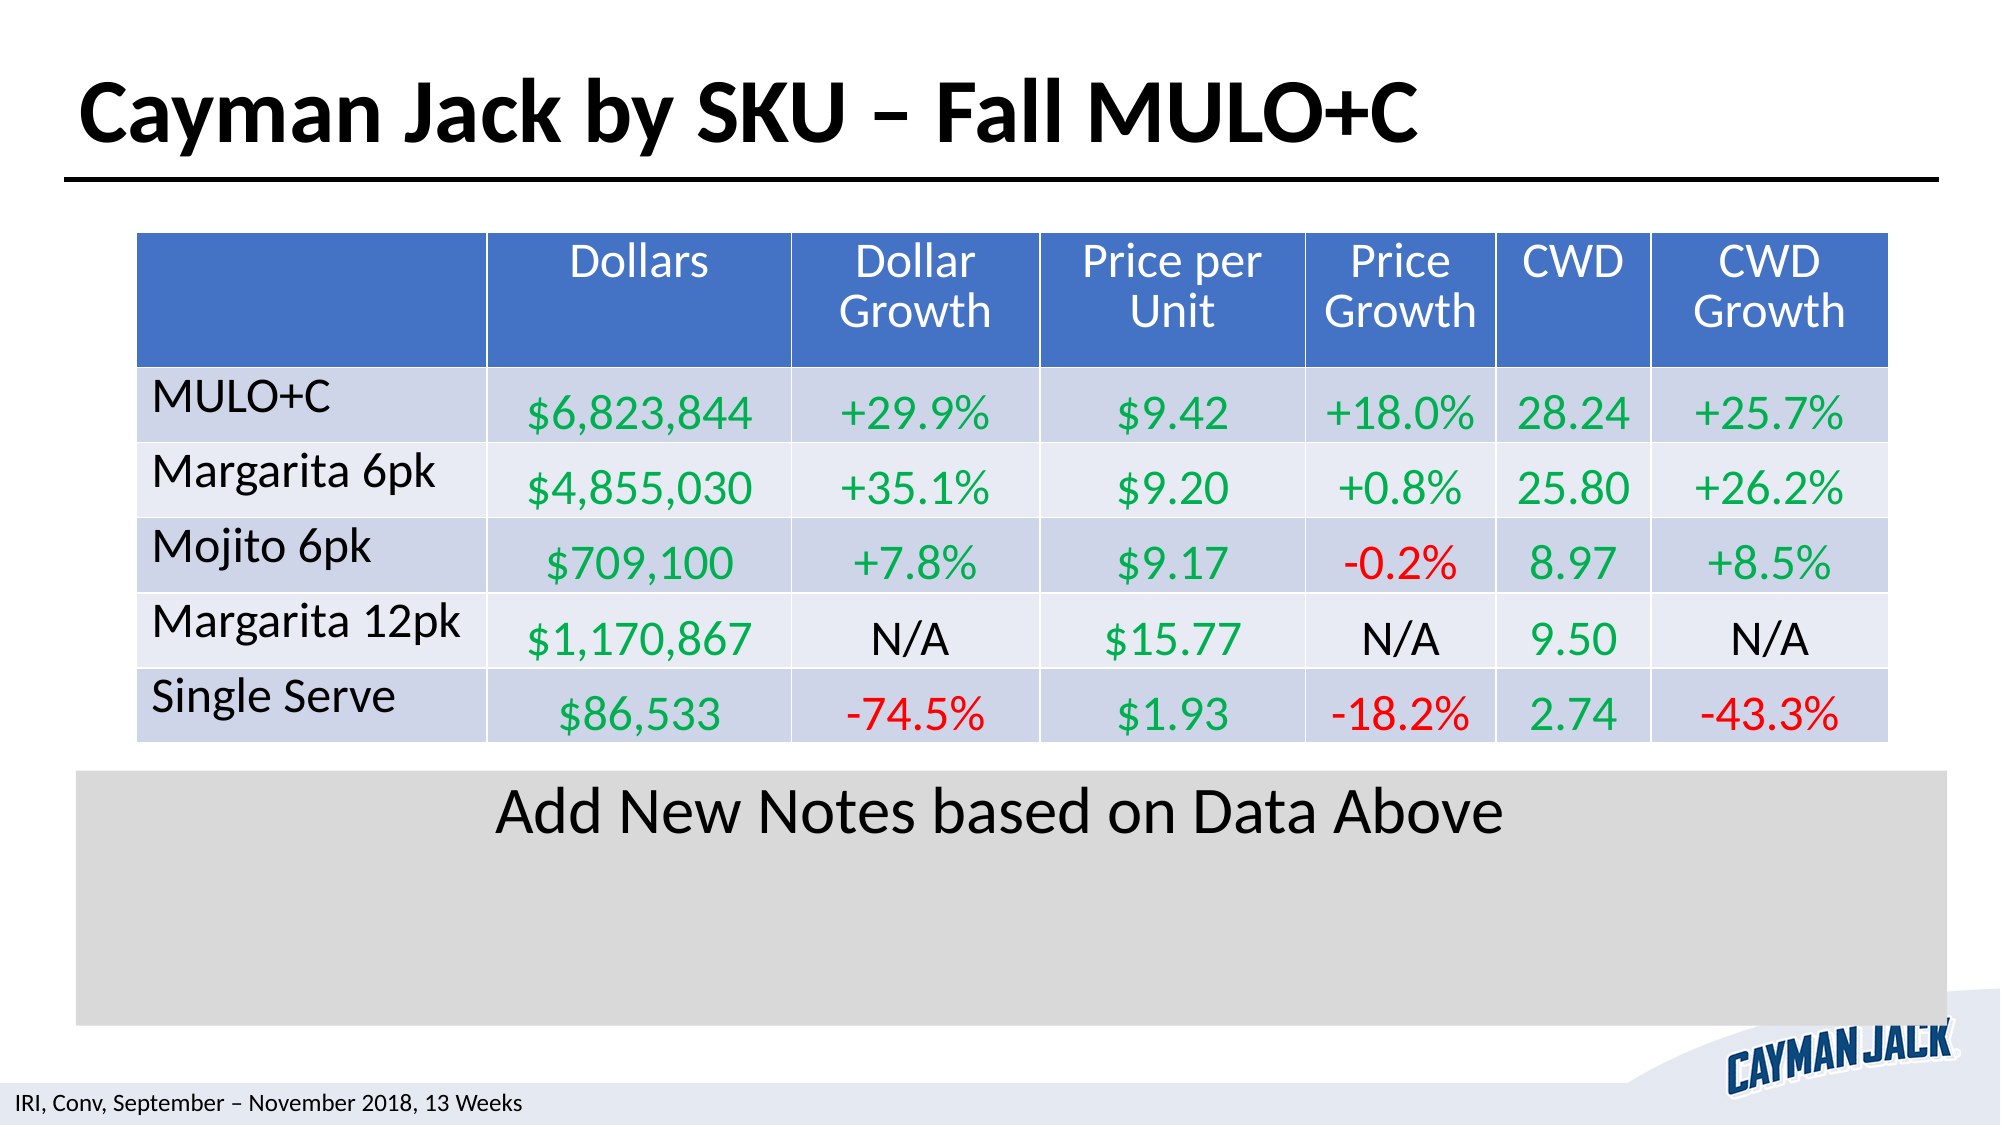

Cayman Jack by SKU – Fall MULO+C
|  | Dollars | Dollar Growth | Price per Unit | Price Growth | CWD | CWD Growth |
| --- | --- | --- | --- | --- | --- | --- |
| MULO+C | $6,823,844 | +29.9% | $9.42 | +18.0% | 28.24 | +25.7% |
| Margarita 6pk | $4,855,030 | +35.1% | $9.20 | +0.8% | 25.80 | +26.2% |
| Mojito 6pk | $709,100 | +7.8% | $9.17 | -0.2% | 8.97 | +8.5% |
| Margarita 12pk | $1,170,867 | N/A | $15.77 | N/A | 9.50 | N/A |
| Single Serve | $86,533 | -74.5% | $1.93 | -18.2% | 2.74 | -43.3% |
Add New Notes based on Data Above

Cayman
IRI, Conv, September – November 2018, 13 Weeks